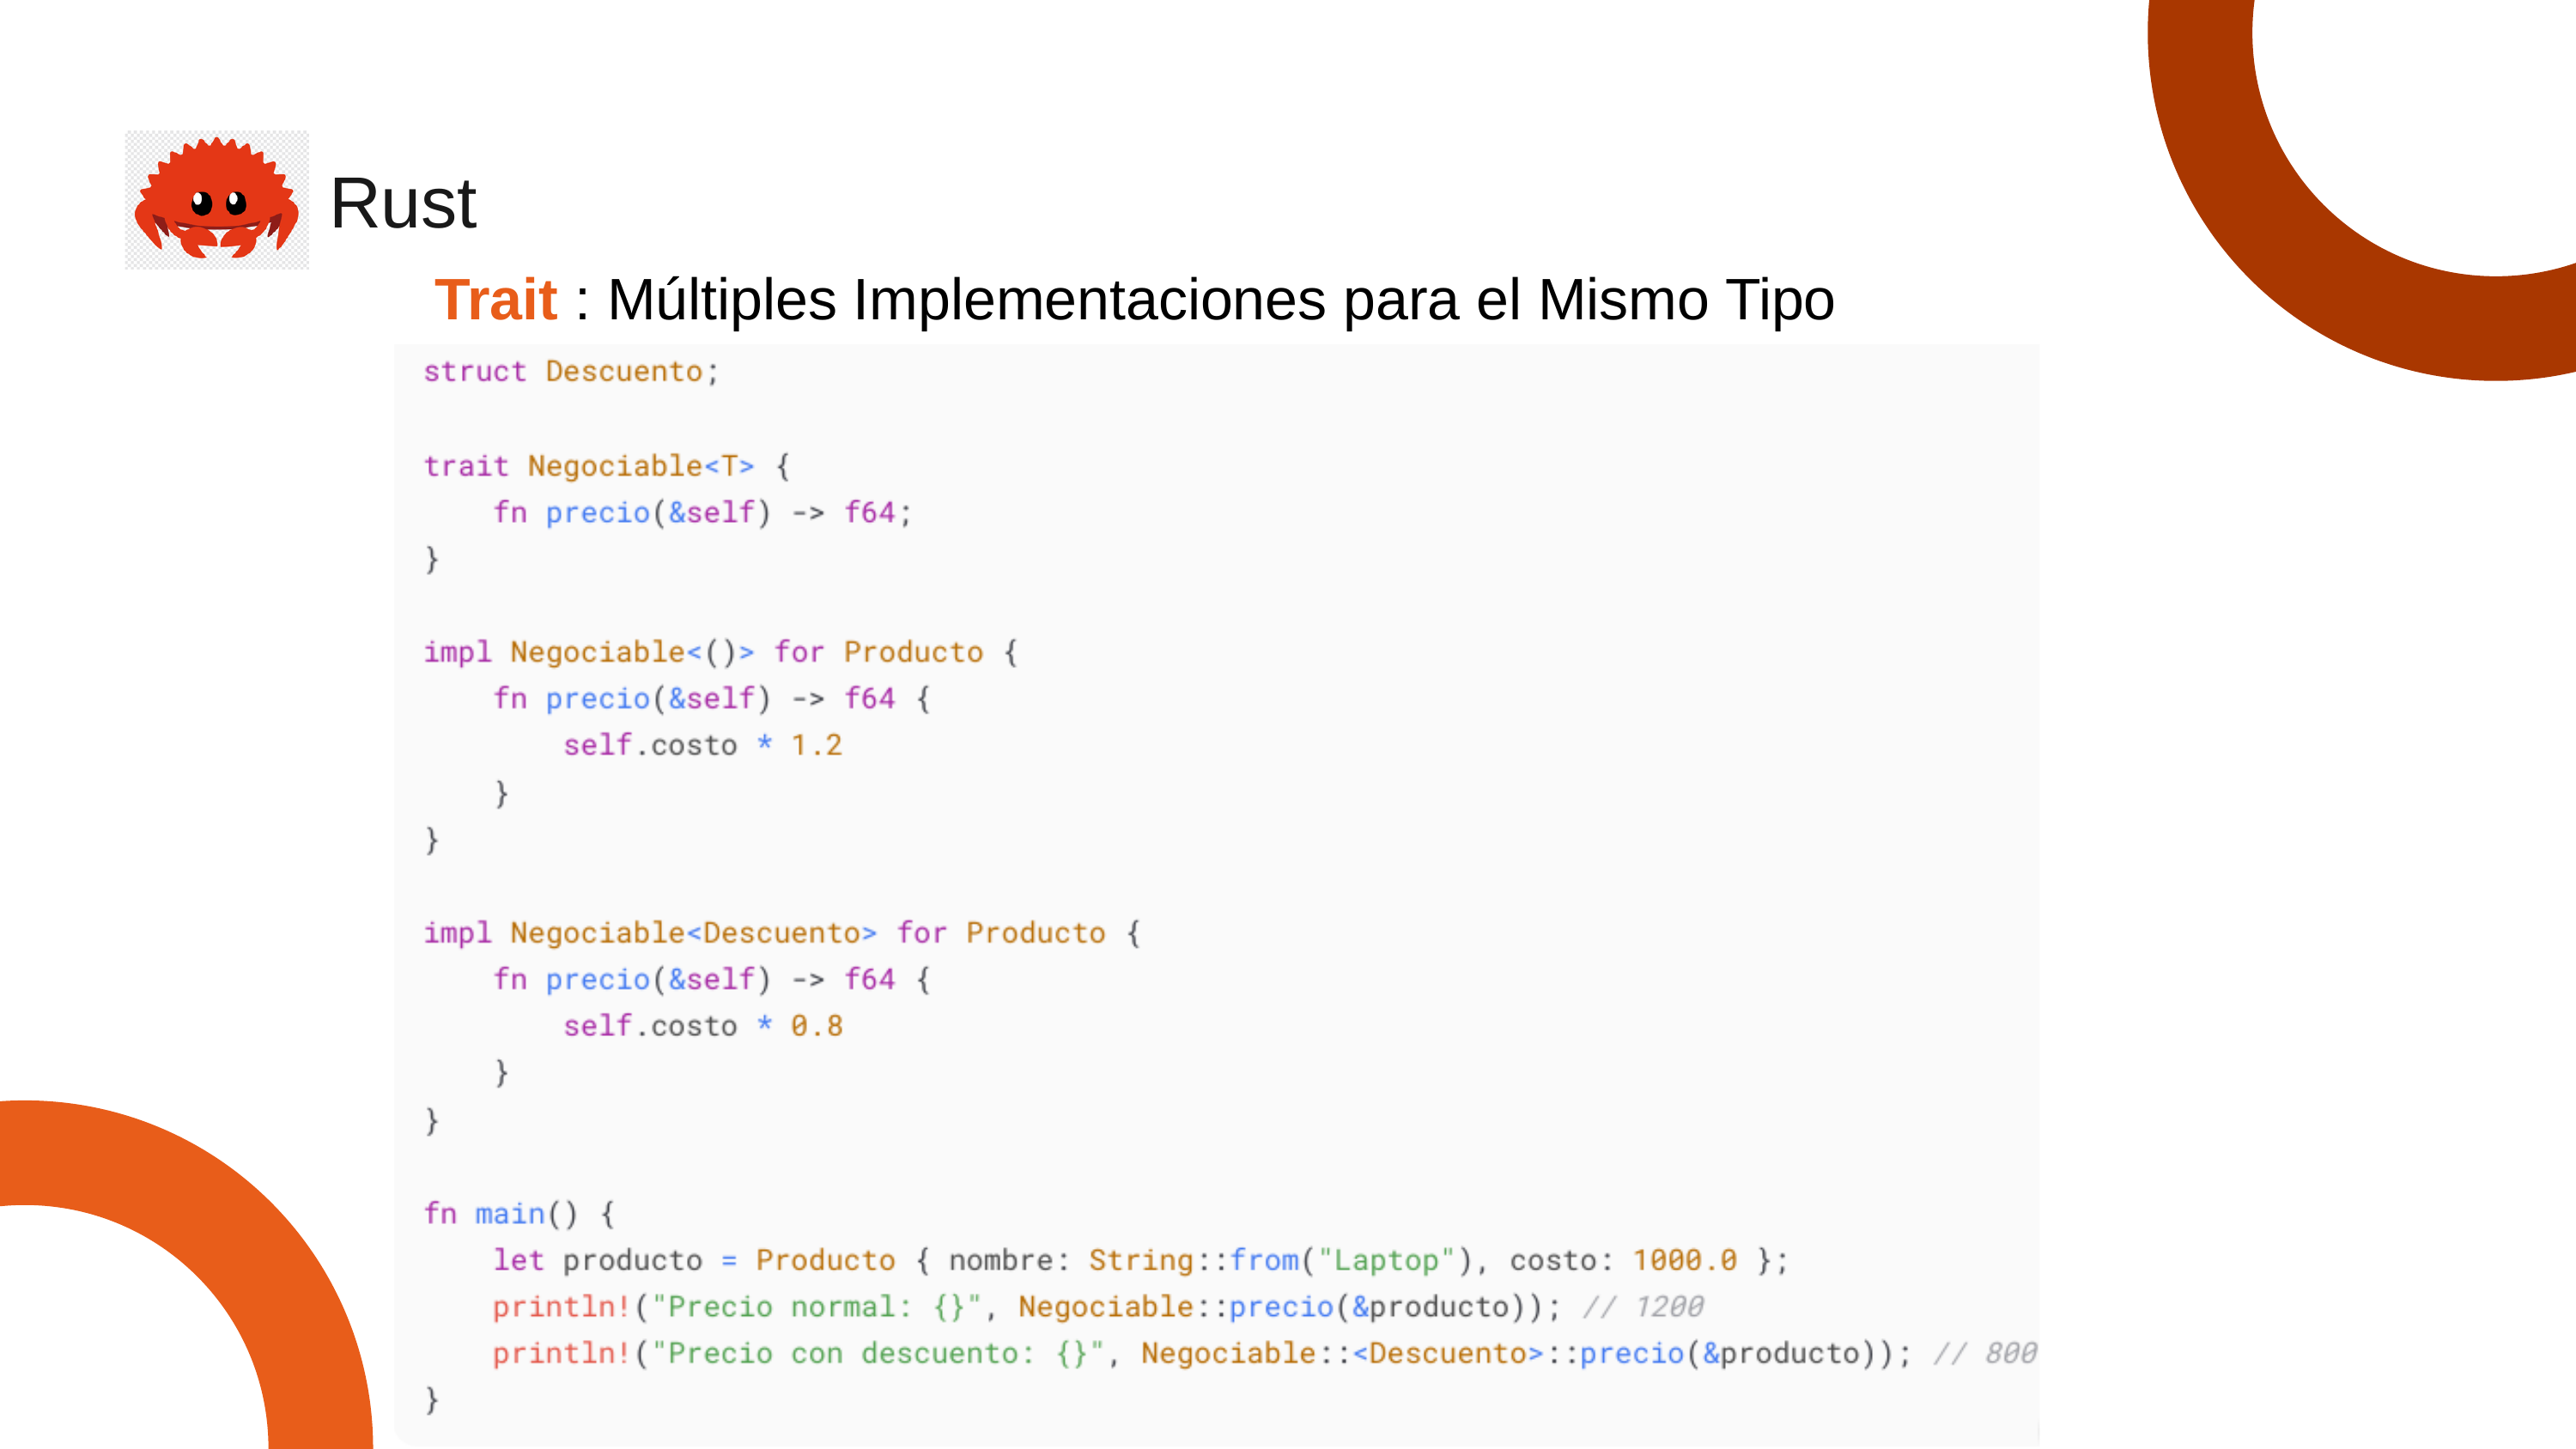

Rust
Trait : Múltiples Implementaciones para el Mismo Tipo